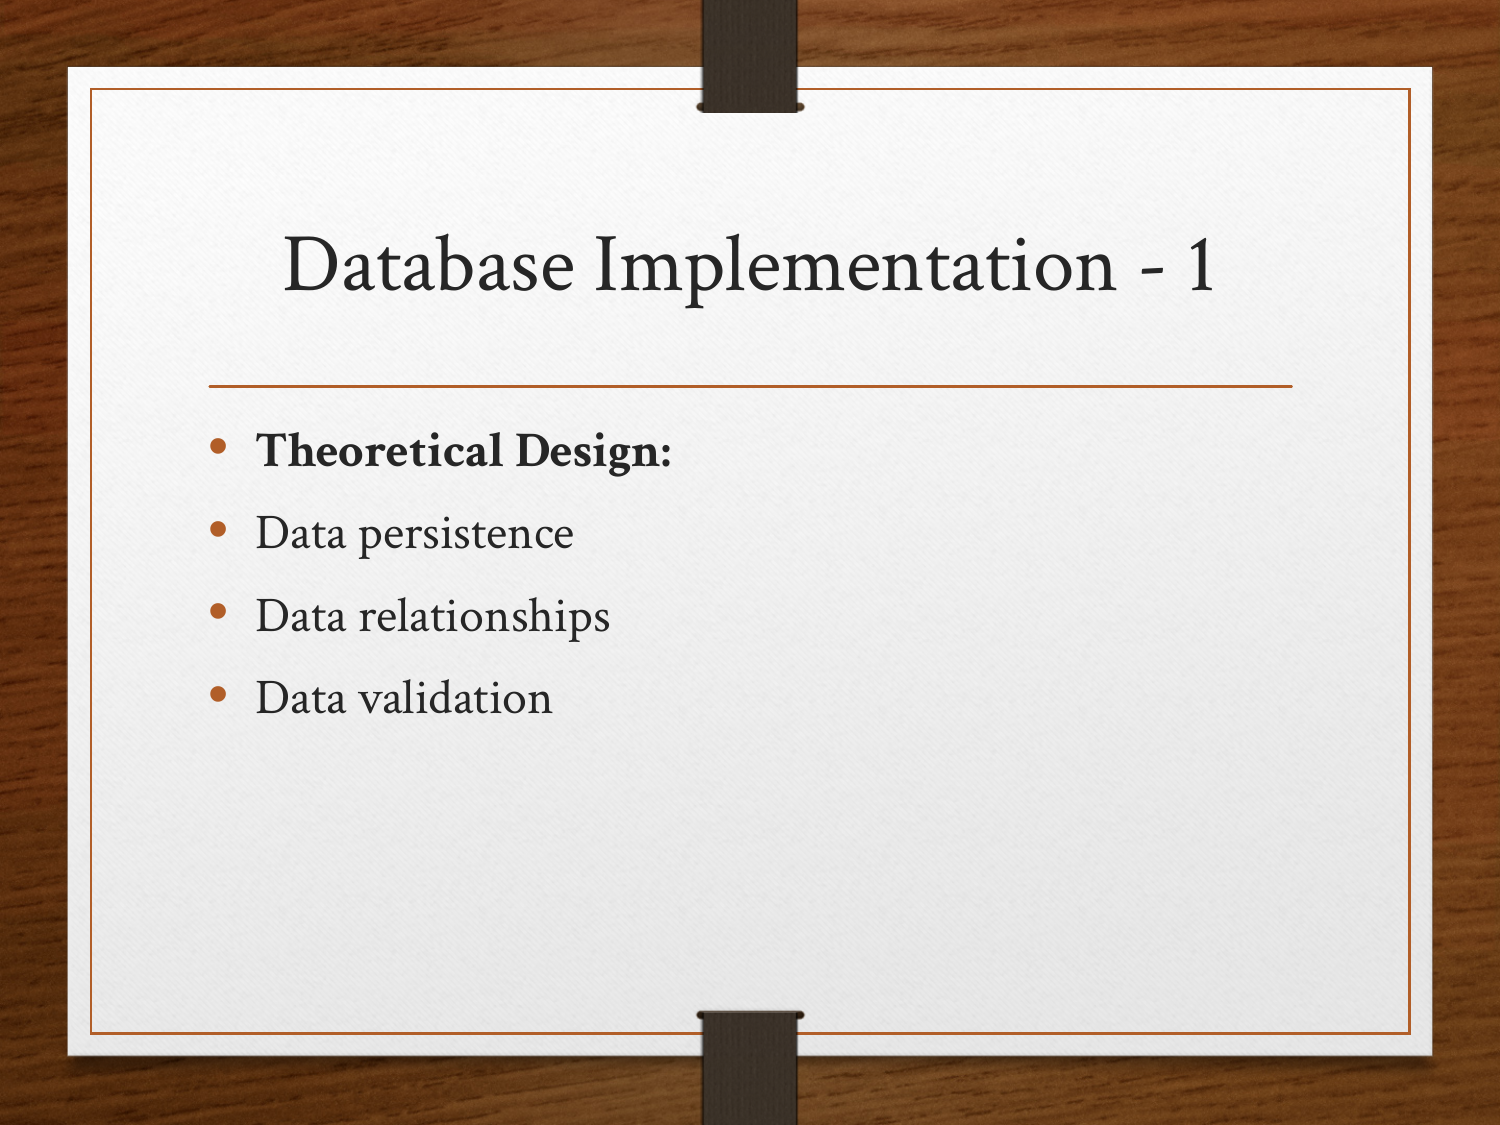

# Database Implementation - 1
Theoretical Design:
Data persistence
Data relationships
Data validation